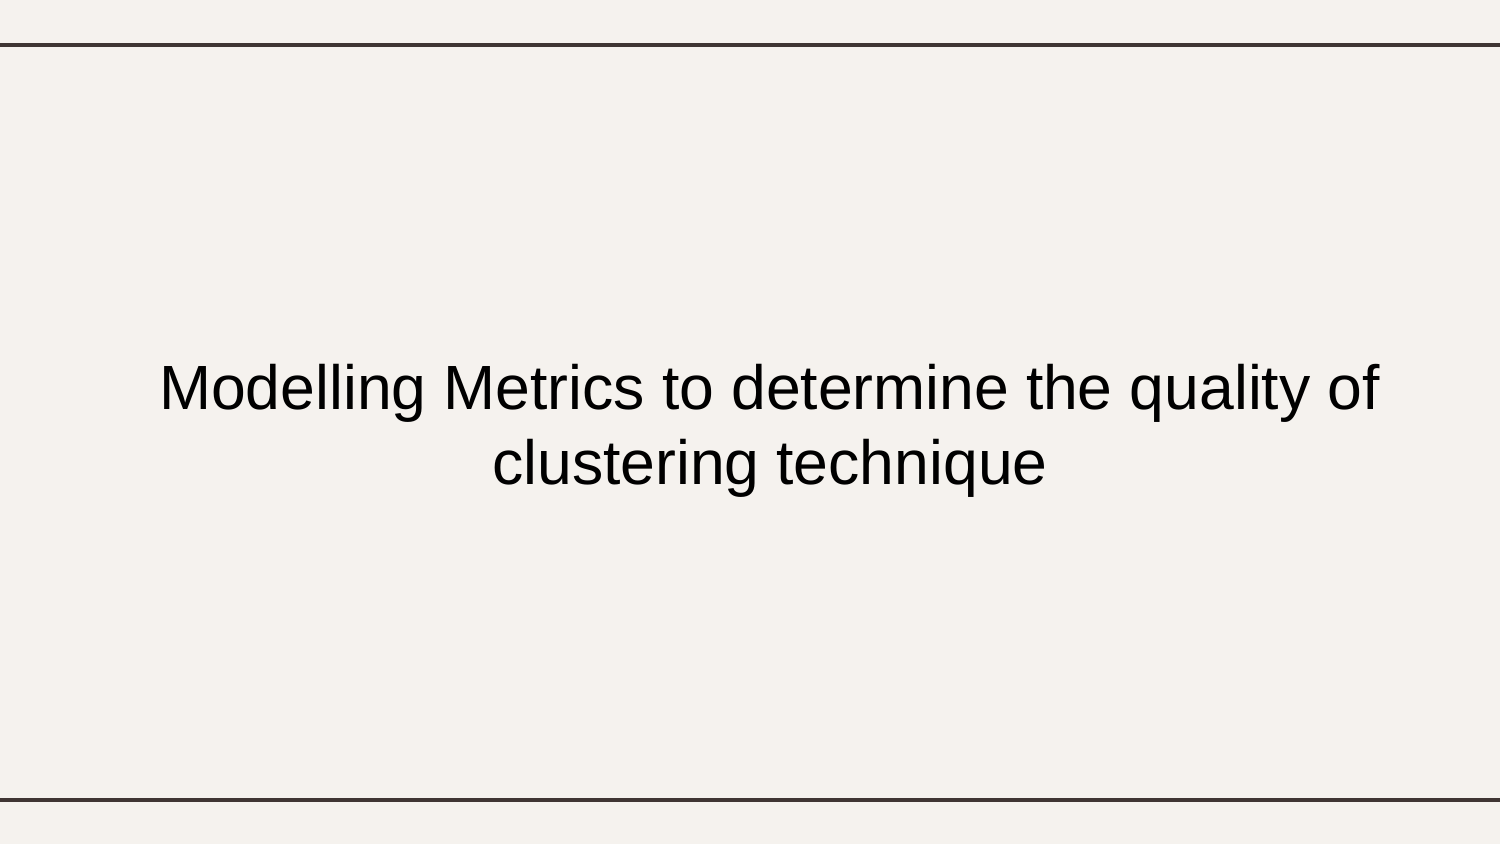

# Modelling Metrics to determine the quality of clustering technique